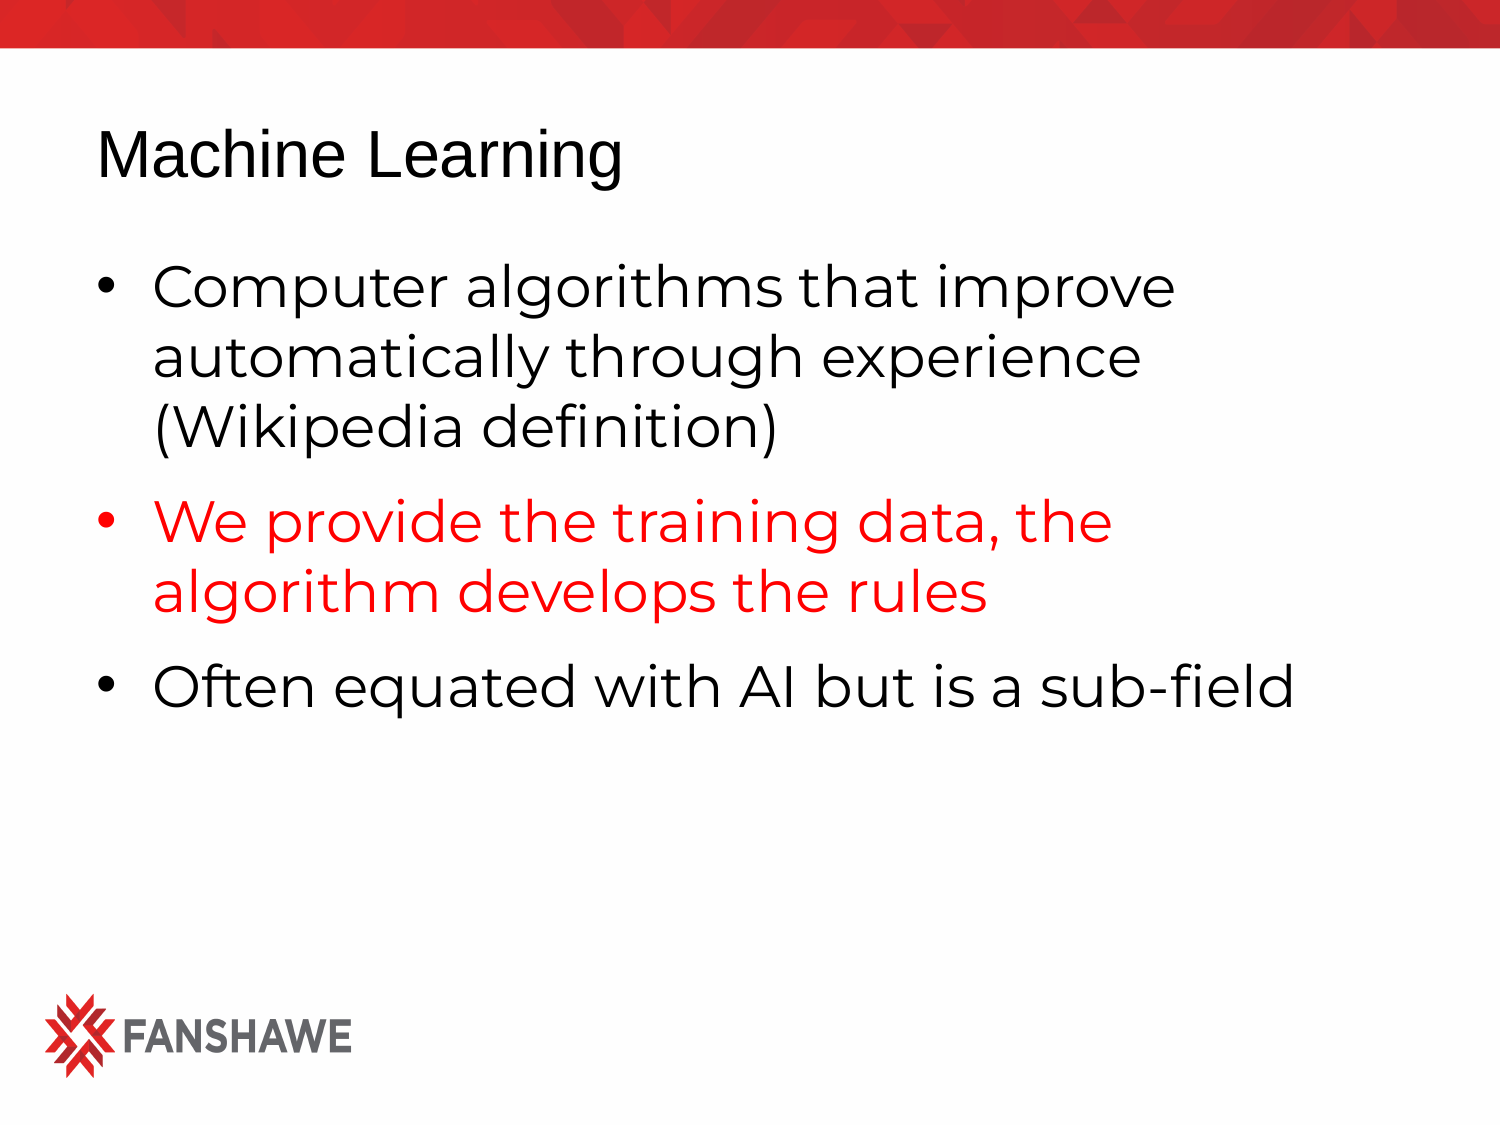

# Machine Learning
Computer algorithms that improve automatically through experience (Wikipedia definition)
We provide the training data, the algorithm develops the rules
Often equated with AI but is a sub-field